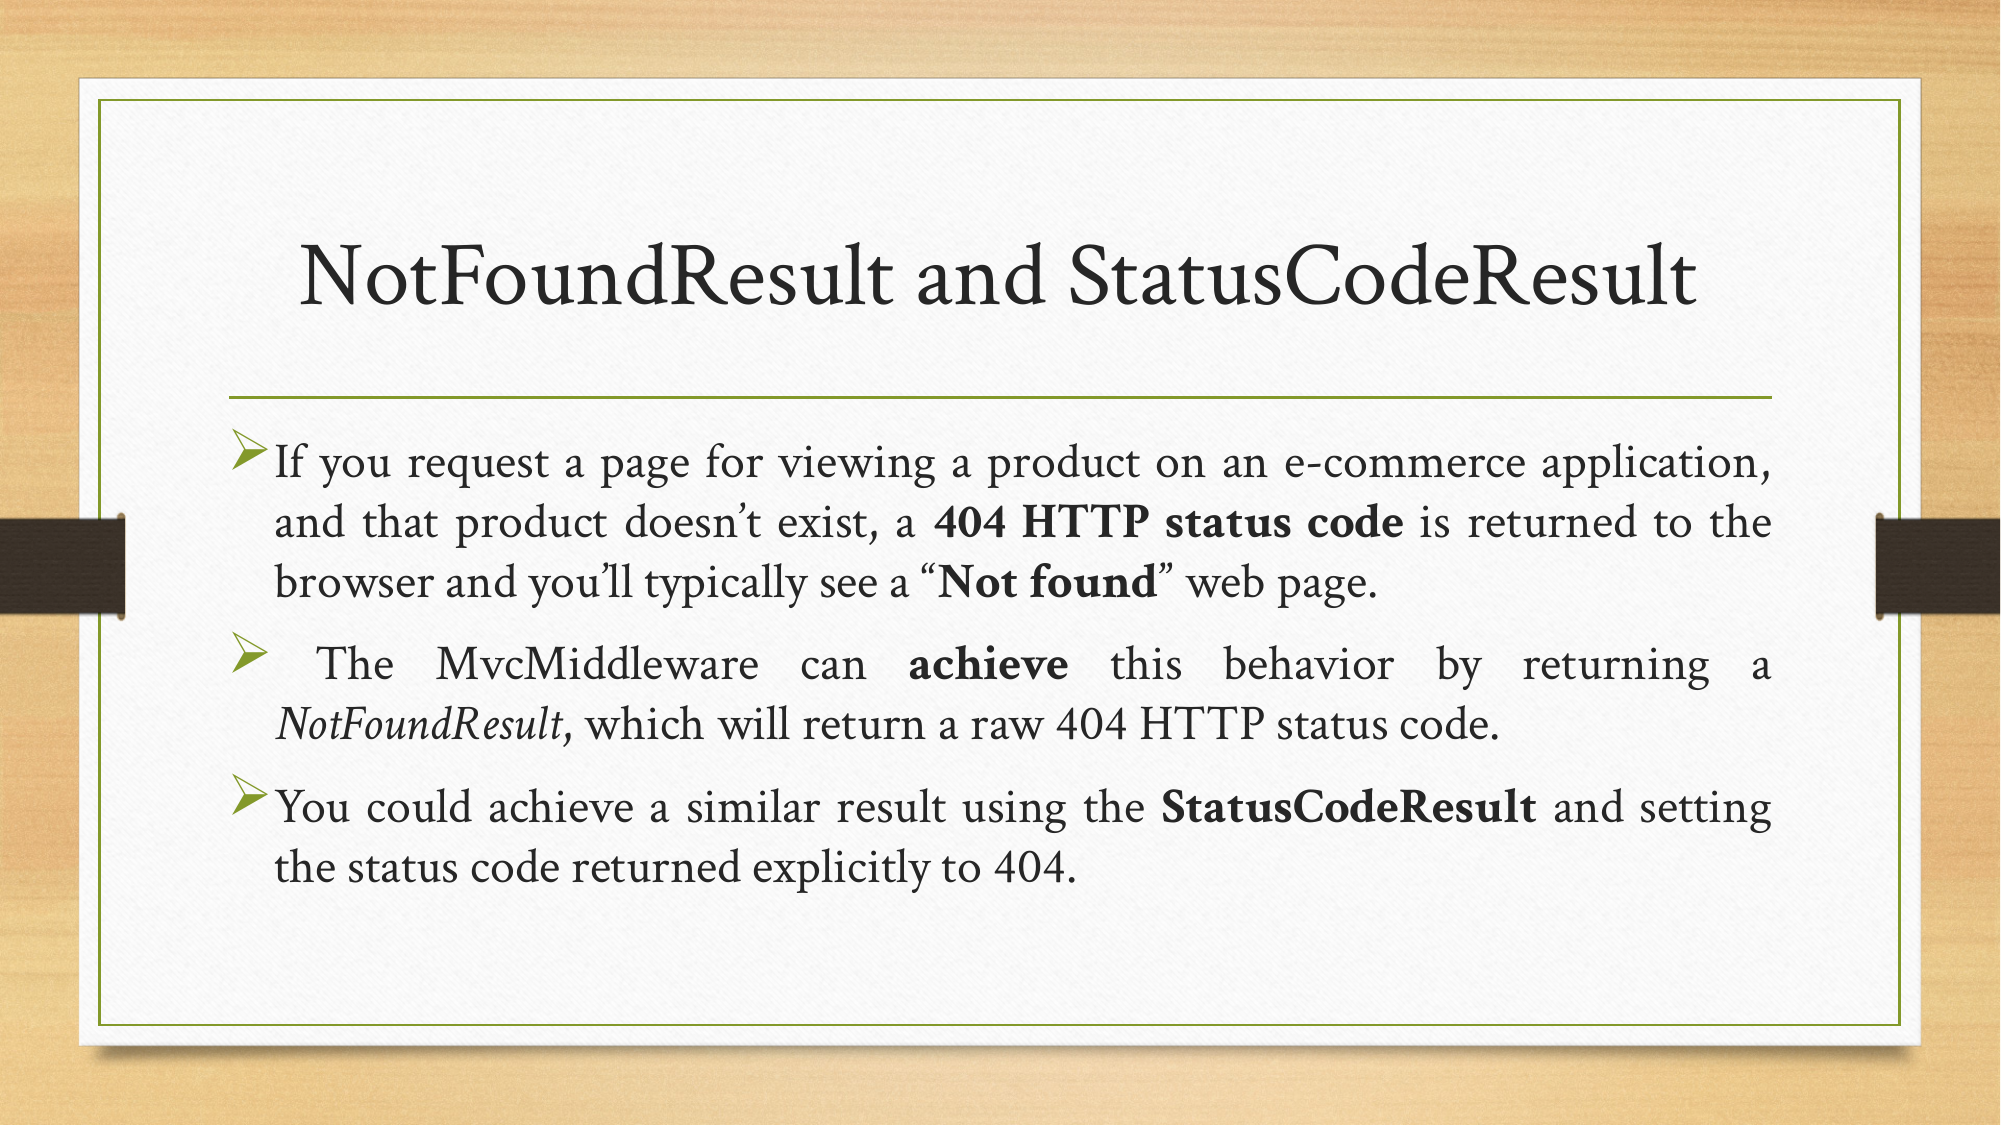

# NotFoundResult and StatusCodeResult
If you request a page for viewing a product on an e-commerce application, and that product doesn’t exist, a 404 HTTP status code is returned to the browser and you’ll typically see a “Not found” web page.
 The MvcMiddleware can achieve this behavior by returning a NotFoundResult, which will return a raw 404 HTTP status code.
You could achieve a similar result using the StatusCodeResult and setting the status code returned explicitly to 404.